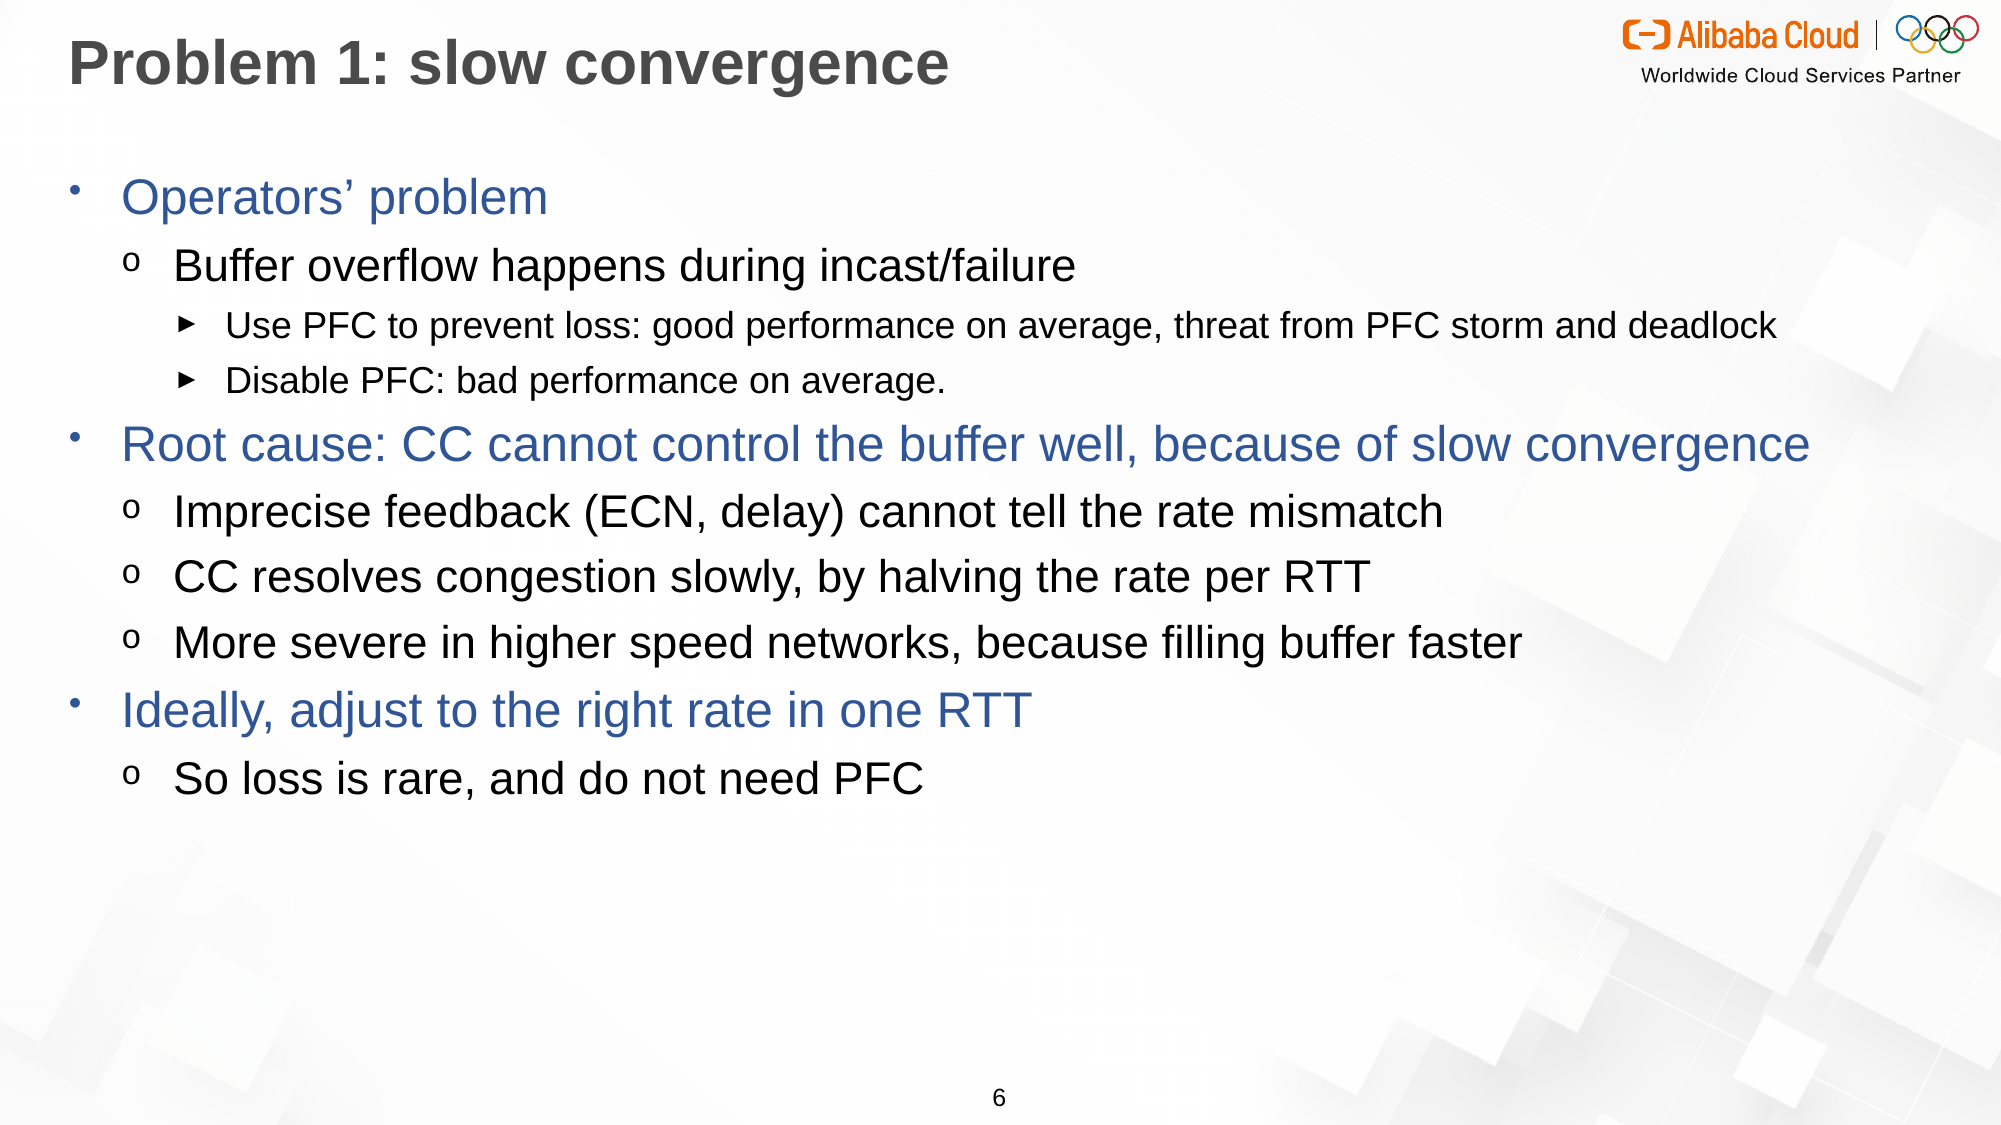

# Problem 1: slow convergence
Operators’ problem
Buffer overflow happens during incast/failure
Use PFC to prevent loss: good performance on average, threat from PFC storm and deadlock
Disable PFC: bad performance on average.
Root cause: CC cannot control the buffer well, because of slow convergence
Imprecise feedback (ECN, delay) cannot tell the rate mismatch
CC resolves congestion slowly, by halving the rate per RTT
More severe in higher speed networks, because filling buffer faster
Ideally, adjust to the right rate in one RTT
So loss is rare, and do not need PFC
6